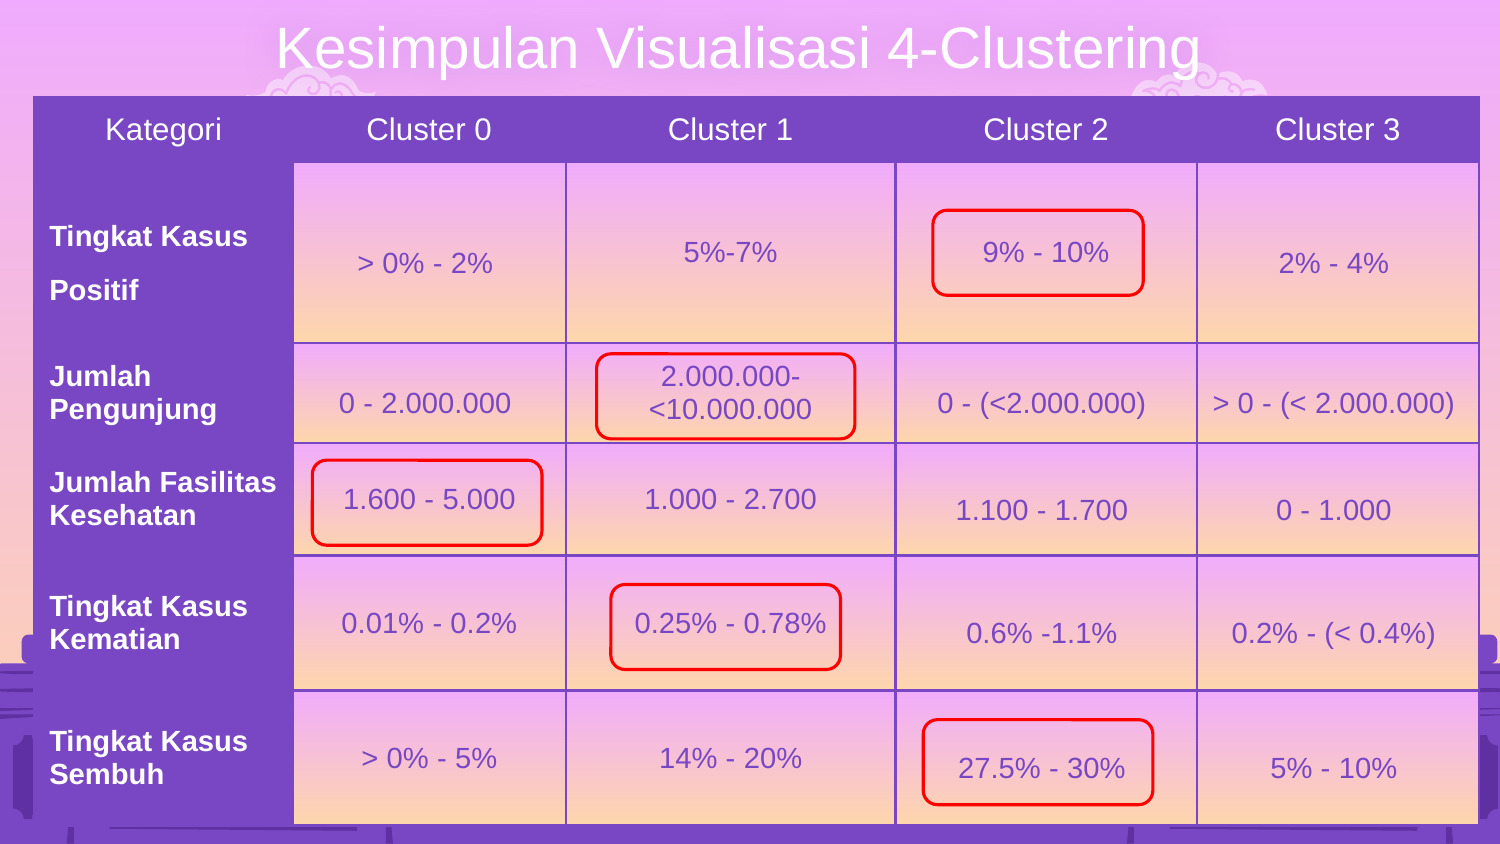

# Kesimpulan Visualisasi 4-Clustering
| Kategori | Cluster 0 | Cluster 1 | Cluster 2 | Cluster 3 |
| --- | --- | --- | --- | --- |
| Tingkat Kasus Positif | > 0% - 2% | 5%-7% | 9% - 10% | 2% - 4% |
| Jumlah Pengunjung | 0 - 2.000.000 | 2.000.000- <10.000.000 | 0 - (<2.000.000) | > 0 - (< 2.000.000) |
| Jumlah Fasilitas Kesehatan | 1.600 - 5.000 | 1.000 - 2.700 | 1.100 - 1.700 | 0 - 1.000 |
| Tingkat Kasus Kematian | 0.01% - 0.2% | 0.25% - 0.78% | 0.6% -1.1% | 0.2% - (< 0.4%) |
| Tingkat Kasus Sembuh | > 0% - 5% | 14% - 20% | 27.5% - 30% | 5% - 10% |